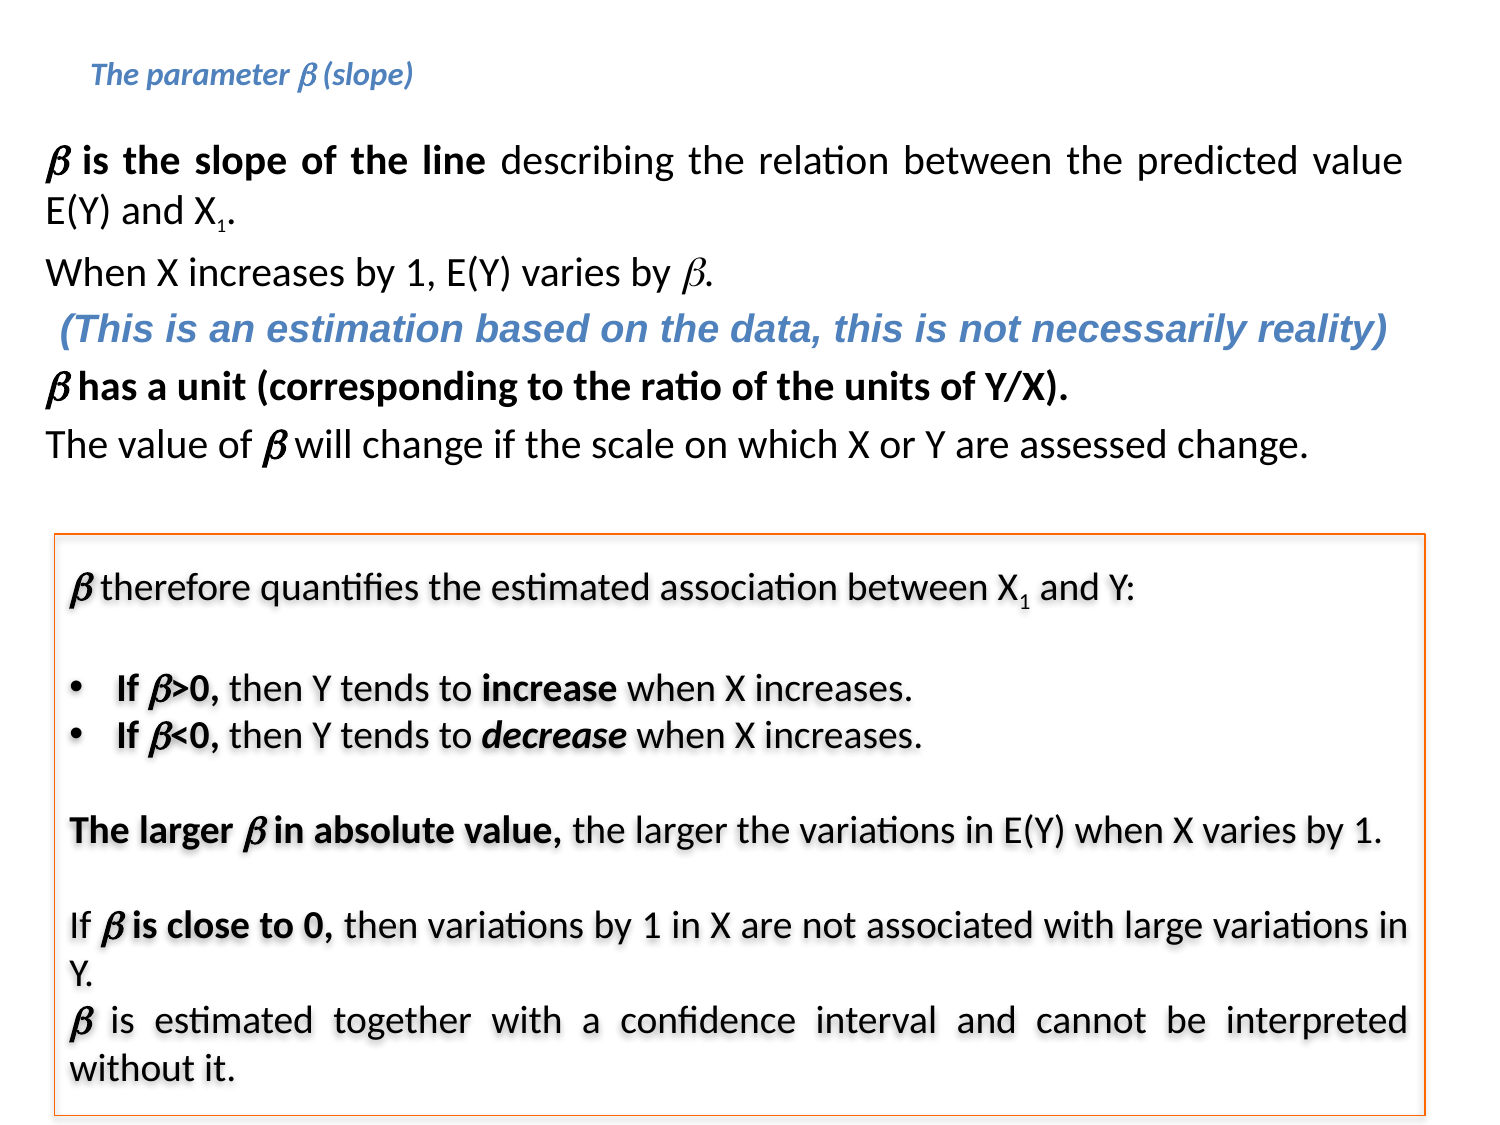

# The parameter β (slope)
β is the slope of the line describing the relation between the predicted value E(Y) and X1.
When X increases by 1, E(Y) varies by β.
(This is an estimation based on the data, this is not necessarily reality)
β has a unit (corresponding to the ratio of the units of Y/X).
The value of β will change if the scale on which X or Y are assessed change.

β therefore quantifies the estimated association between X1 and Y:

If β>0, then Y tends to increase when X increases.
If β<0, then Y tends to decrease when X increases.

The larger β in absolute value, the larger the variations in E(Y) when X varies by 1.

If β is close to 0, then variations by 1 in X are not associated with large variations in Y.
β is estimated together with a confidence interval and cannot be interpreted without it.